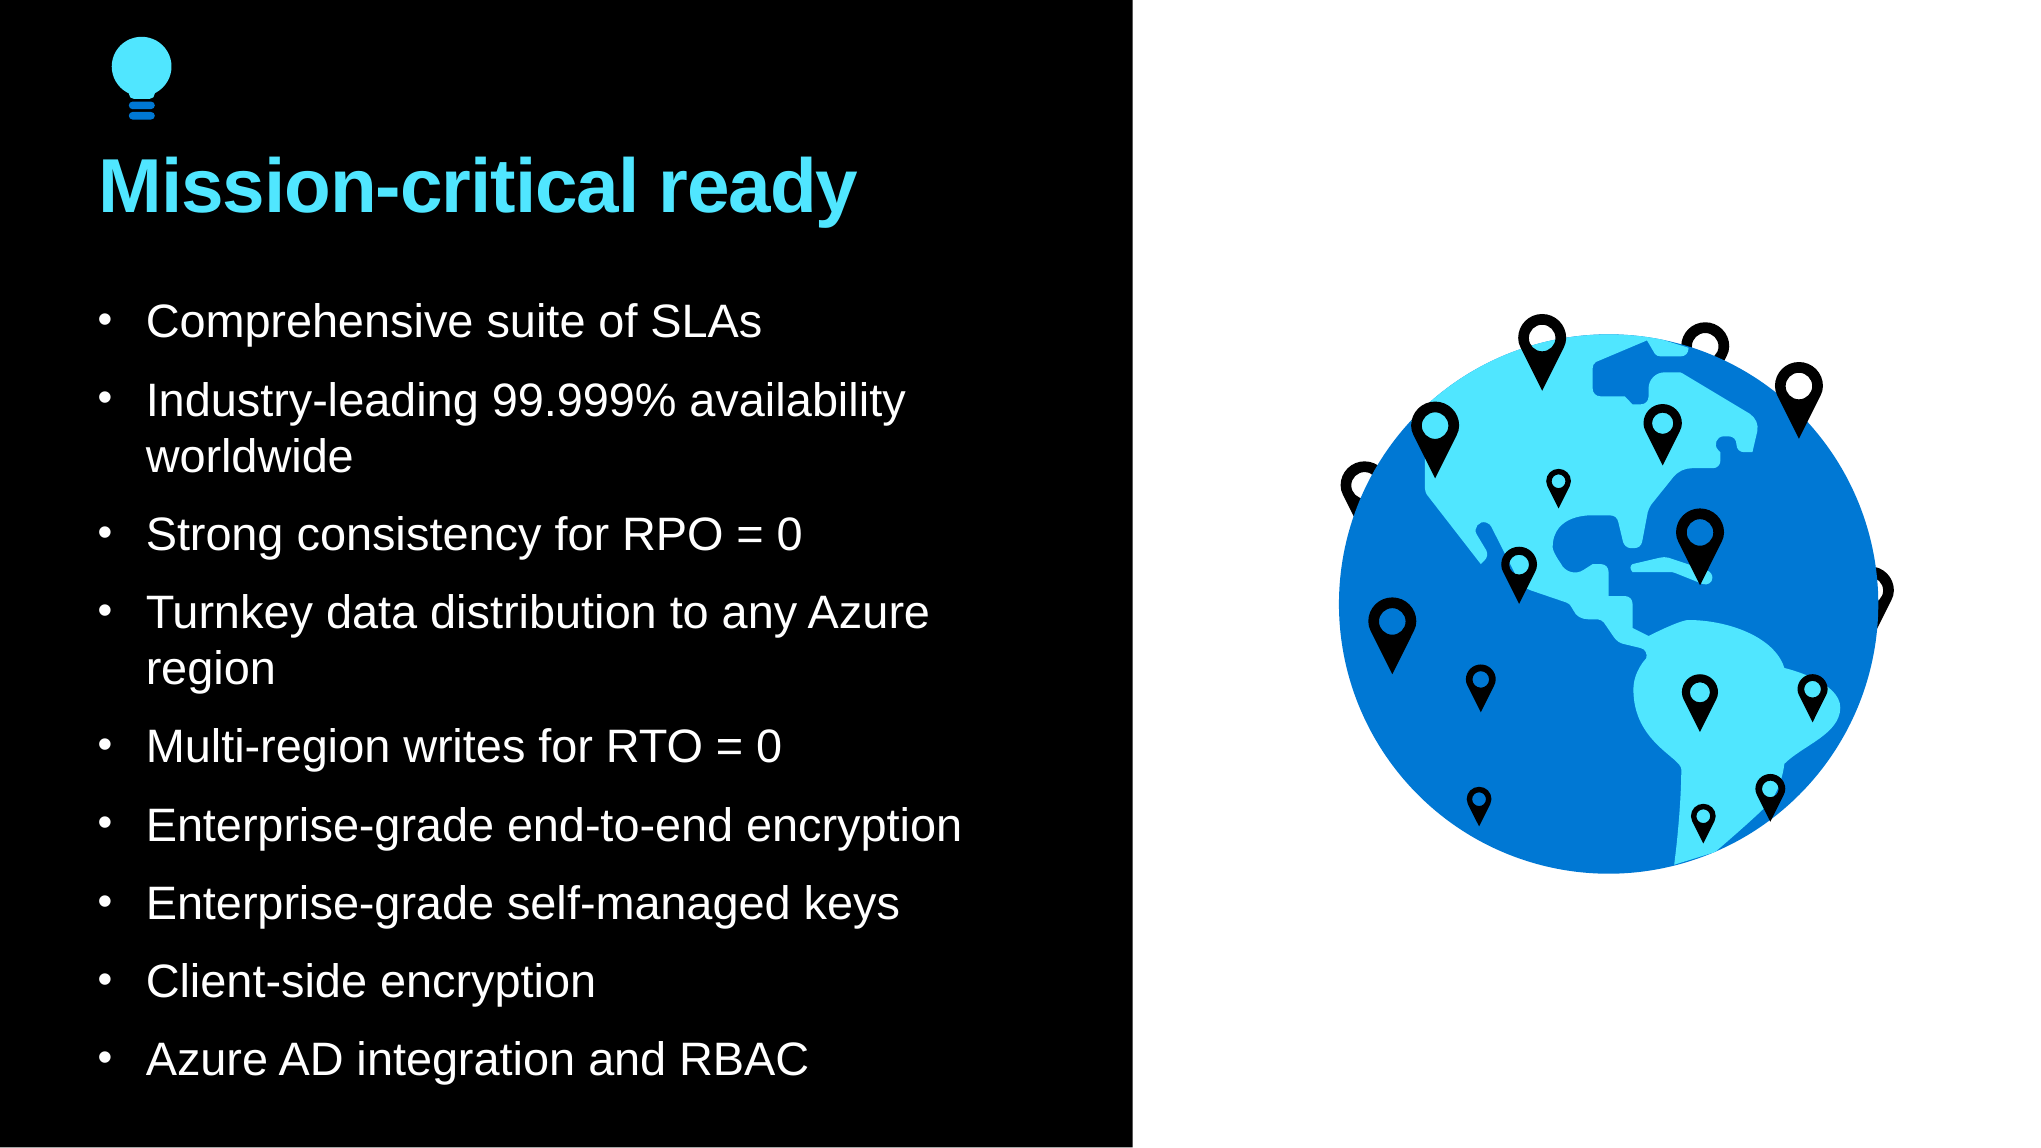

Mission-critical ready
Comprehensive suite of SLAs
Industry-leading 99.999% availability worldwide
Strong consistency for RPO = 0
Turnkey data distribution to any Azure region
Multi-region writes for RTO = 0
Enterprise-grade end-to-end encryption
Enterprise-grade self-managed keys
Client-side encryption
Azure AD integration and RBAC